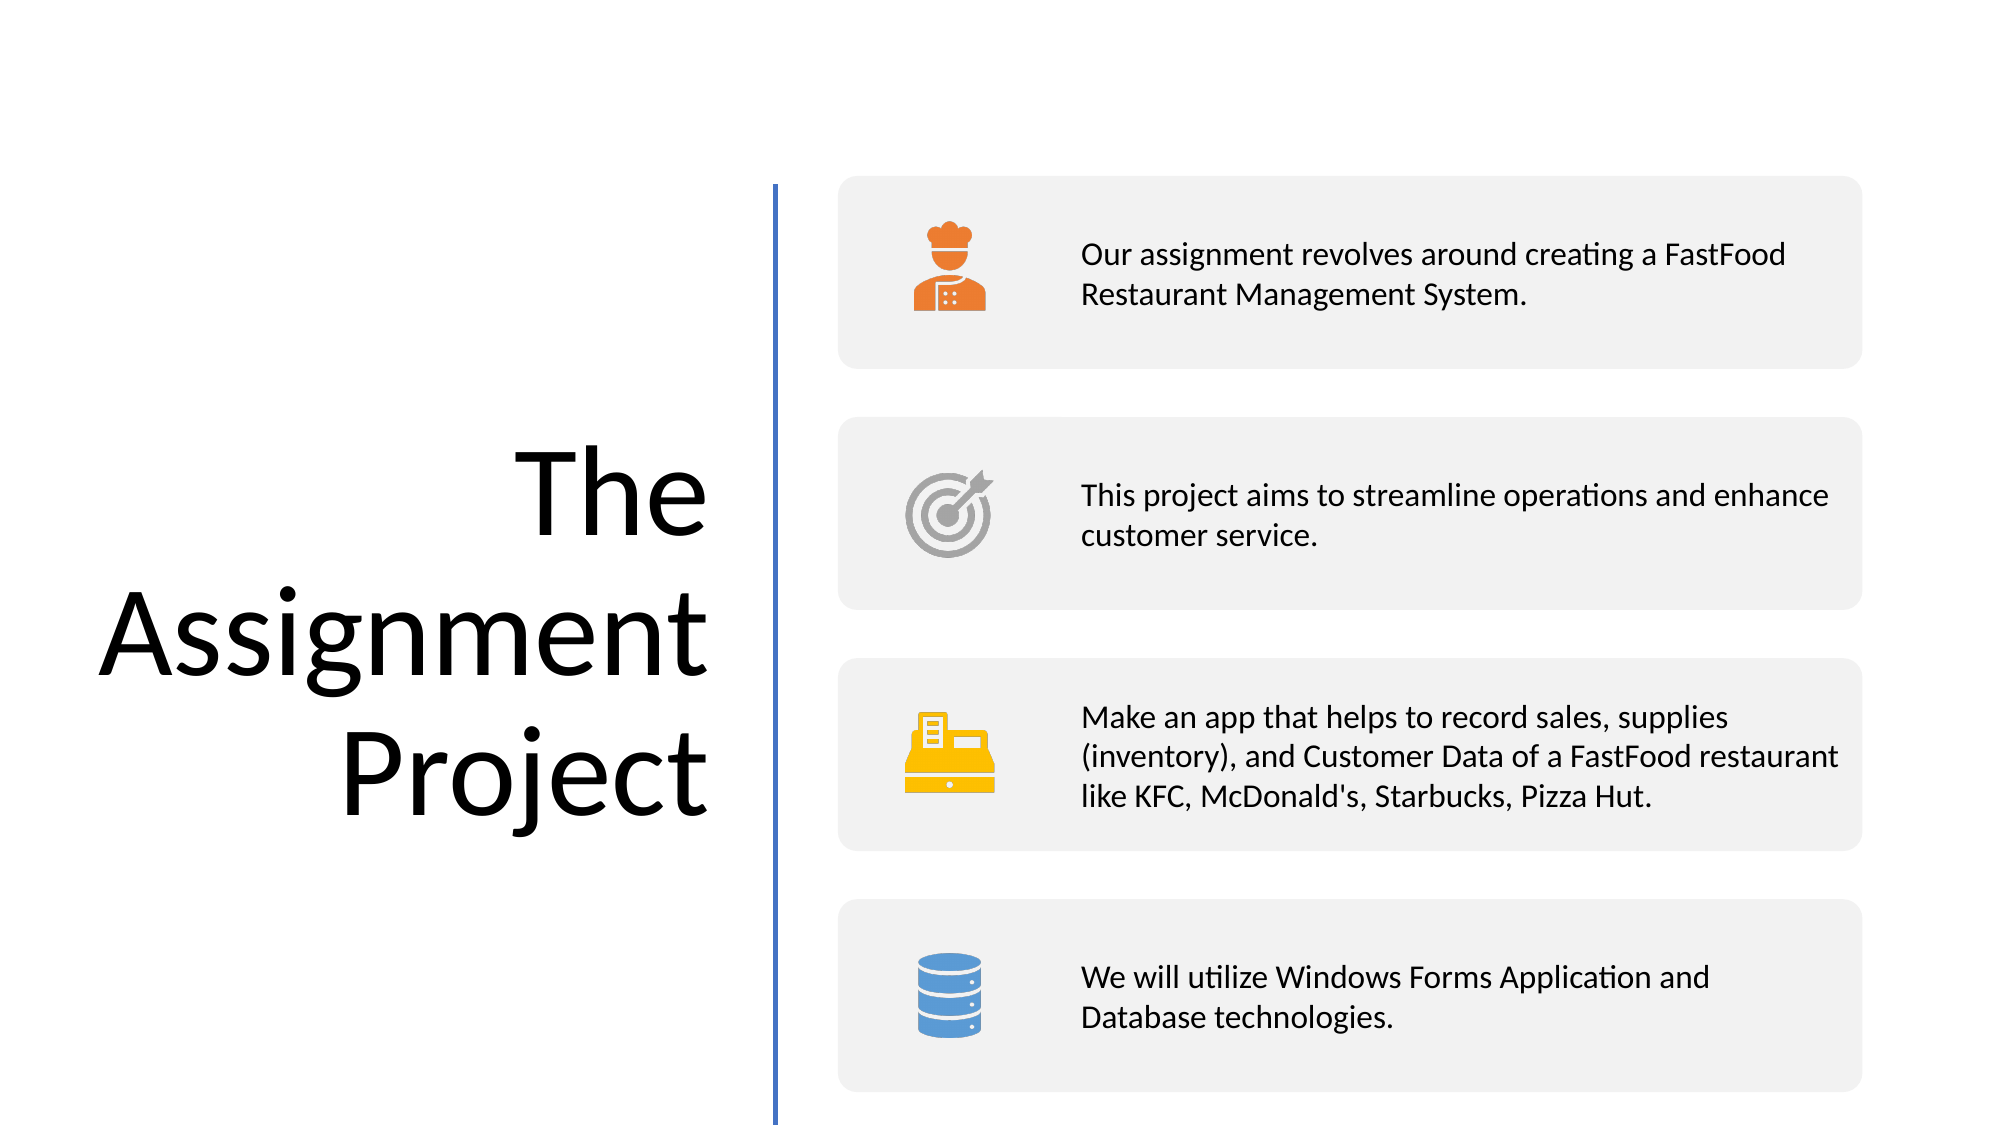

# The Assignment Project
Our assignment revolves around creating a FastFood Restaurant Management System.
This project aims to streamline operations and enhance customer service.
Make an app that helps to record sales, supplies (inventory), and Customer Data of a FastFood restaurant like KFC, McDonald's, Starbucks, Pizza Hut.
We will utilize Windows Forms Application and Database technologies.